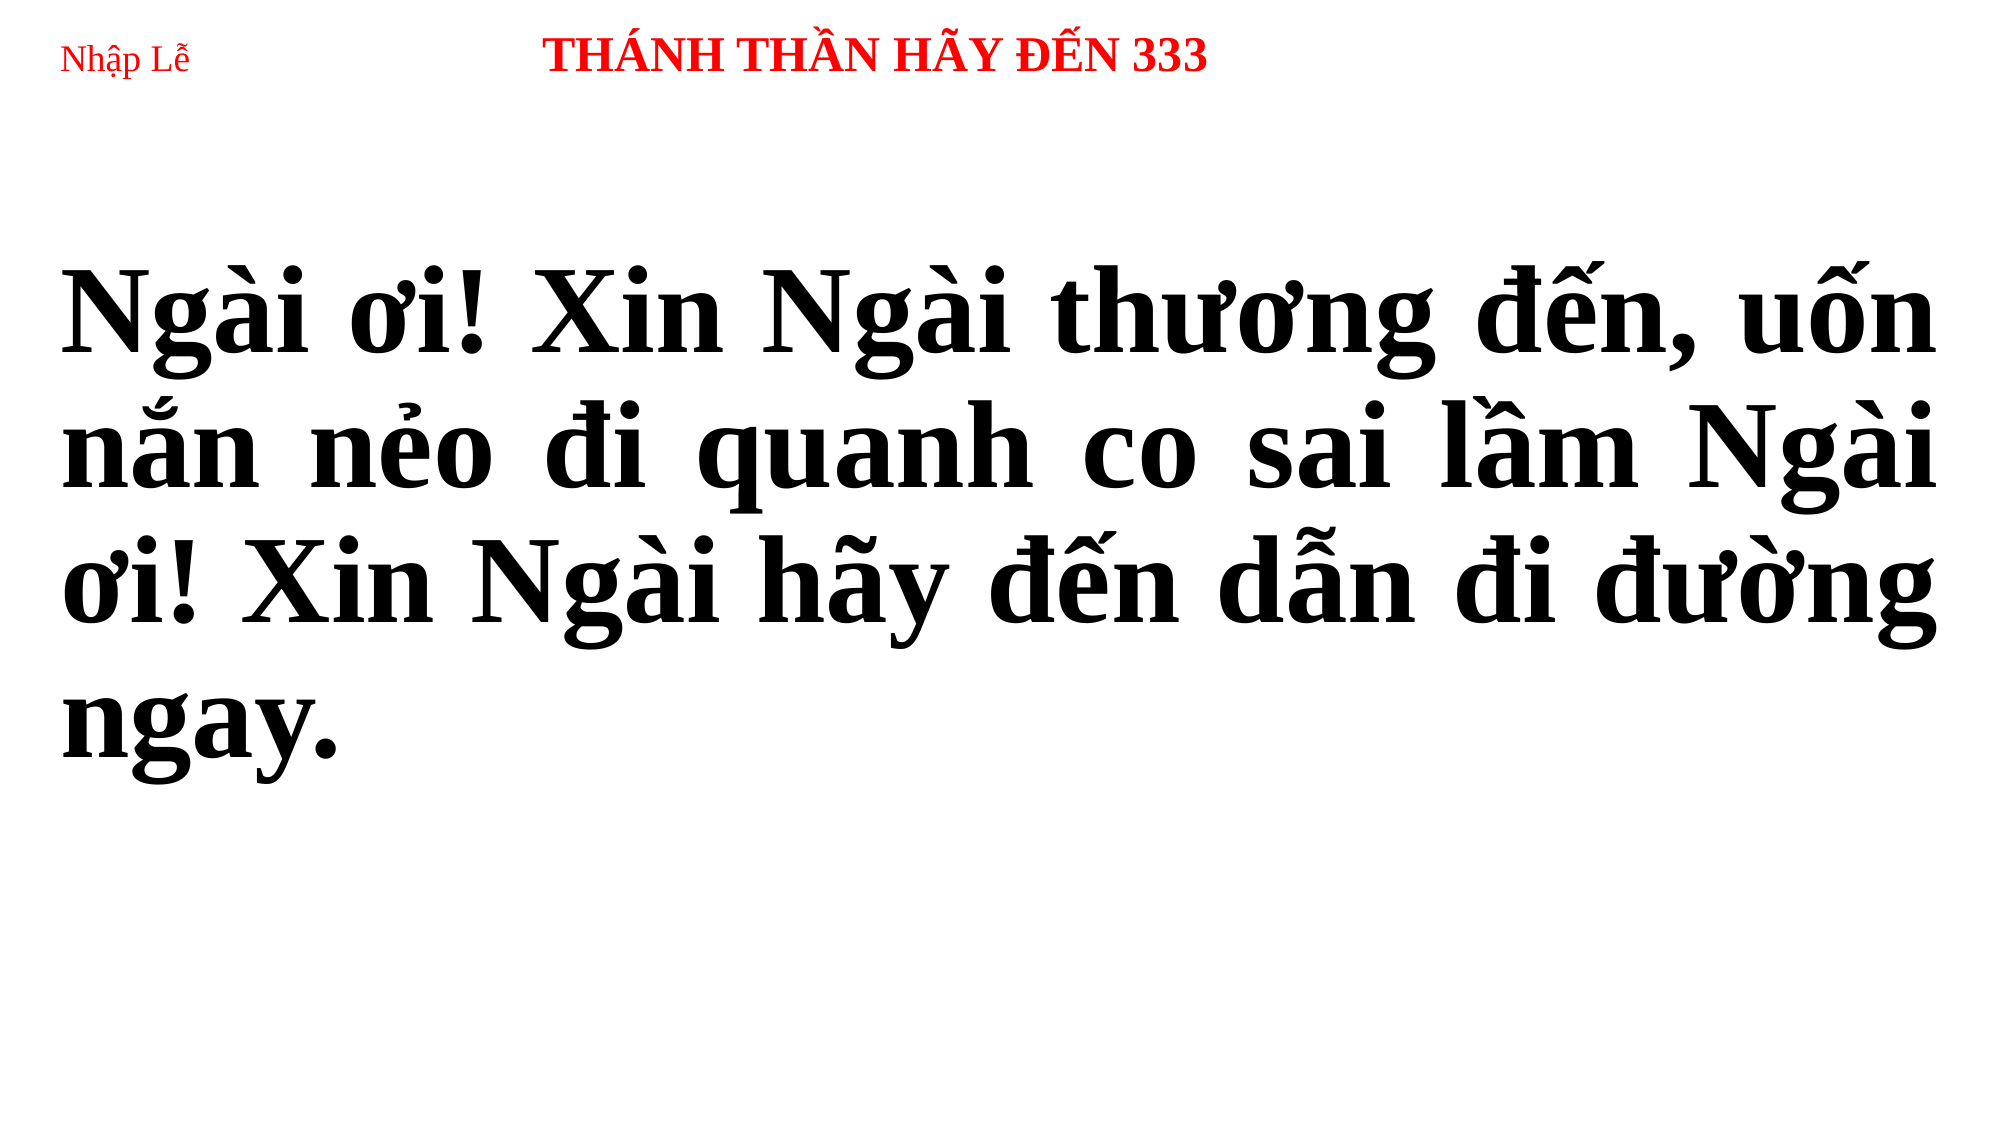

# Nhập Lễ                                     THÁNH THẦN HÃY ĐẾN 333
Ngài ơi! Xin Ngài thương đến, uốn nắn nẻo đi quanh co sai lầm Ngài ơi! Xin Ngài hãy đến dẫn đi đường ngay.